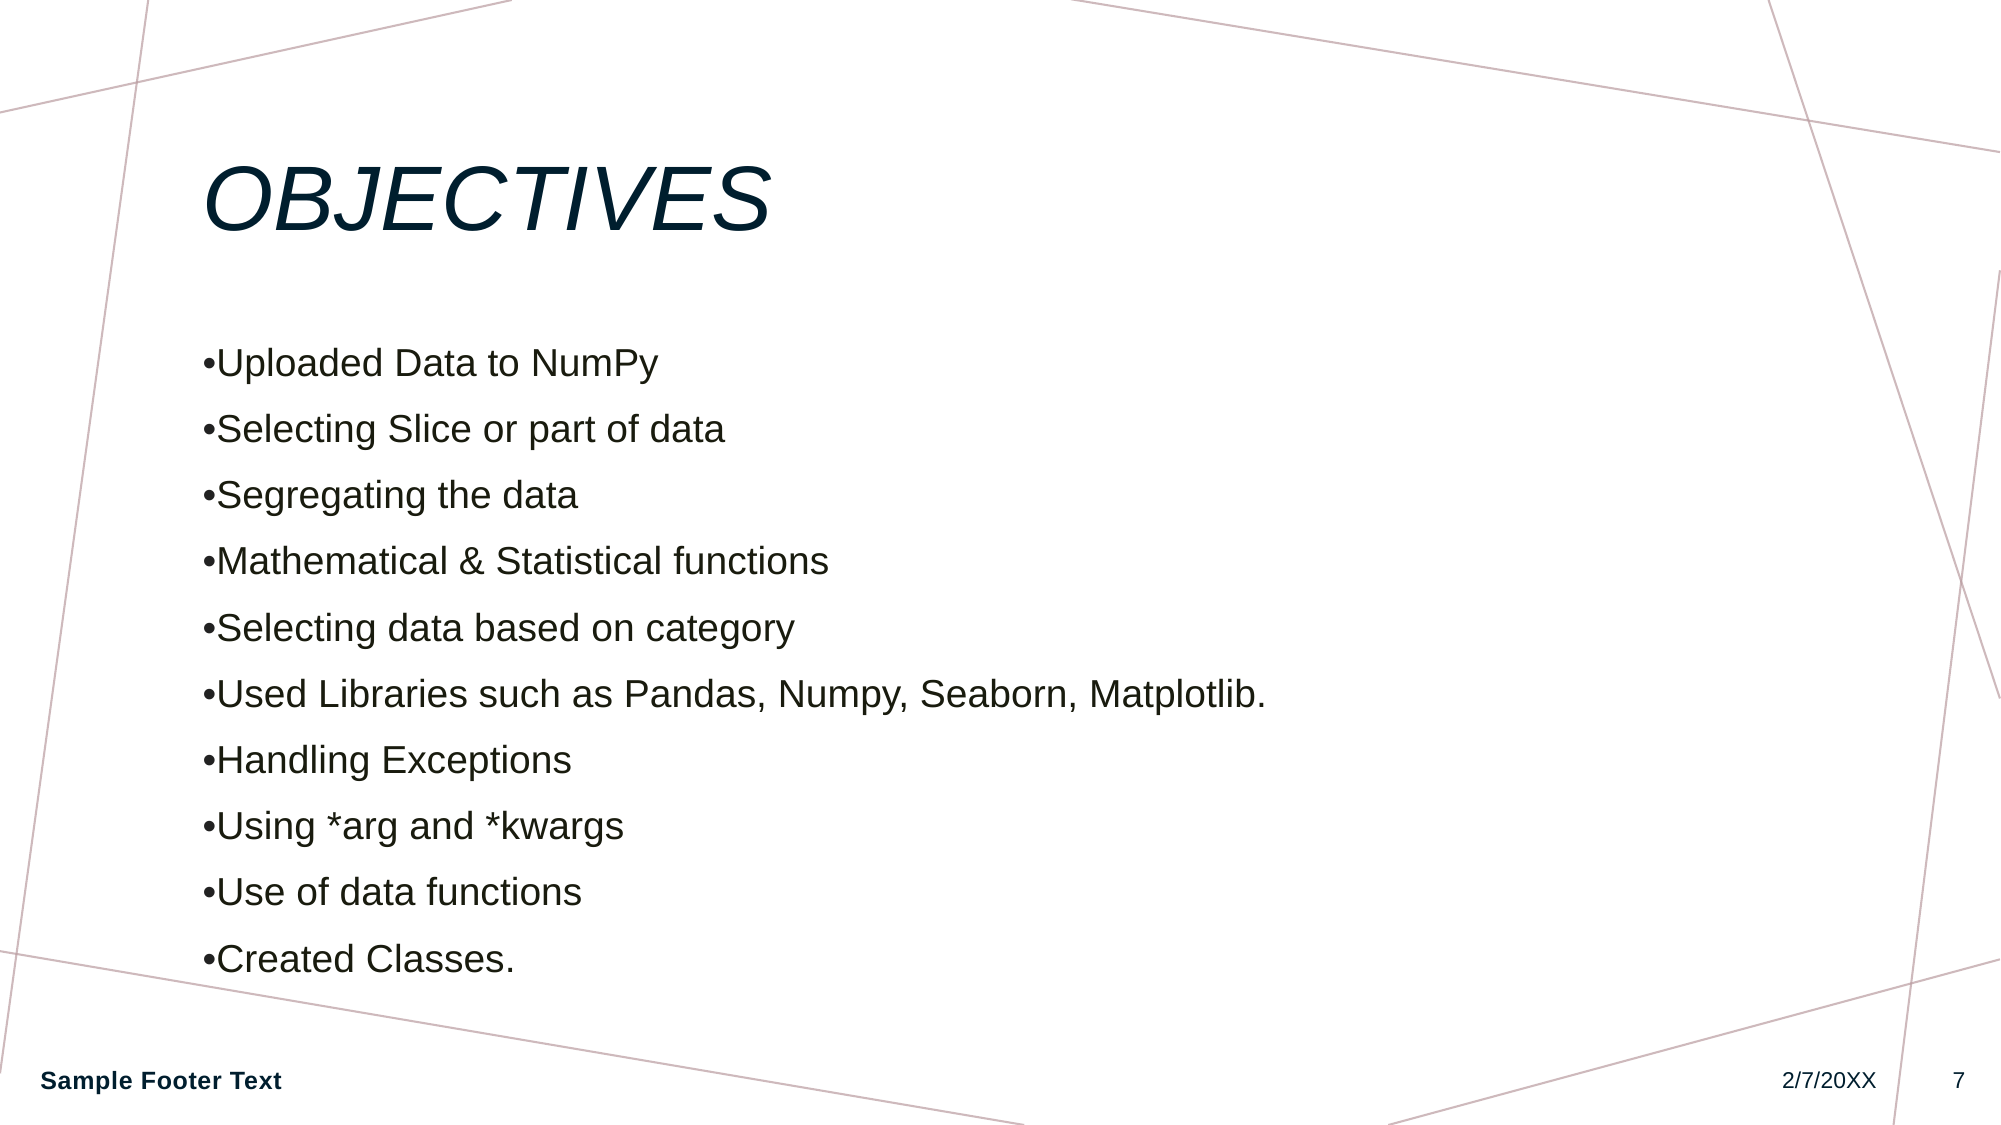

# OBJECTIVES
•Uploaded Data to NumPy
•Selecting Slice or part of data
•Segregating the data
•Mathematical & Statistical functions
•Selecting data based on category
•Used Libraries such as Pandas, Numpy, Seaborn, Matplotlib.
•Handling Exceptions
•Using *arg and *kwargs
•Use of data functions
•Created Classes.

Sample Footer Text
2/7/20XX
7